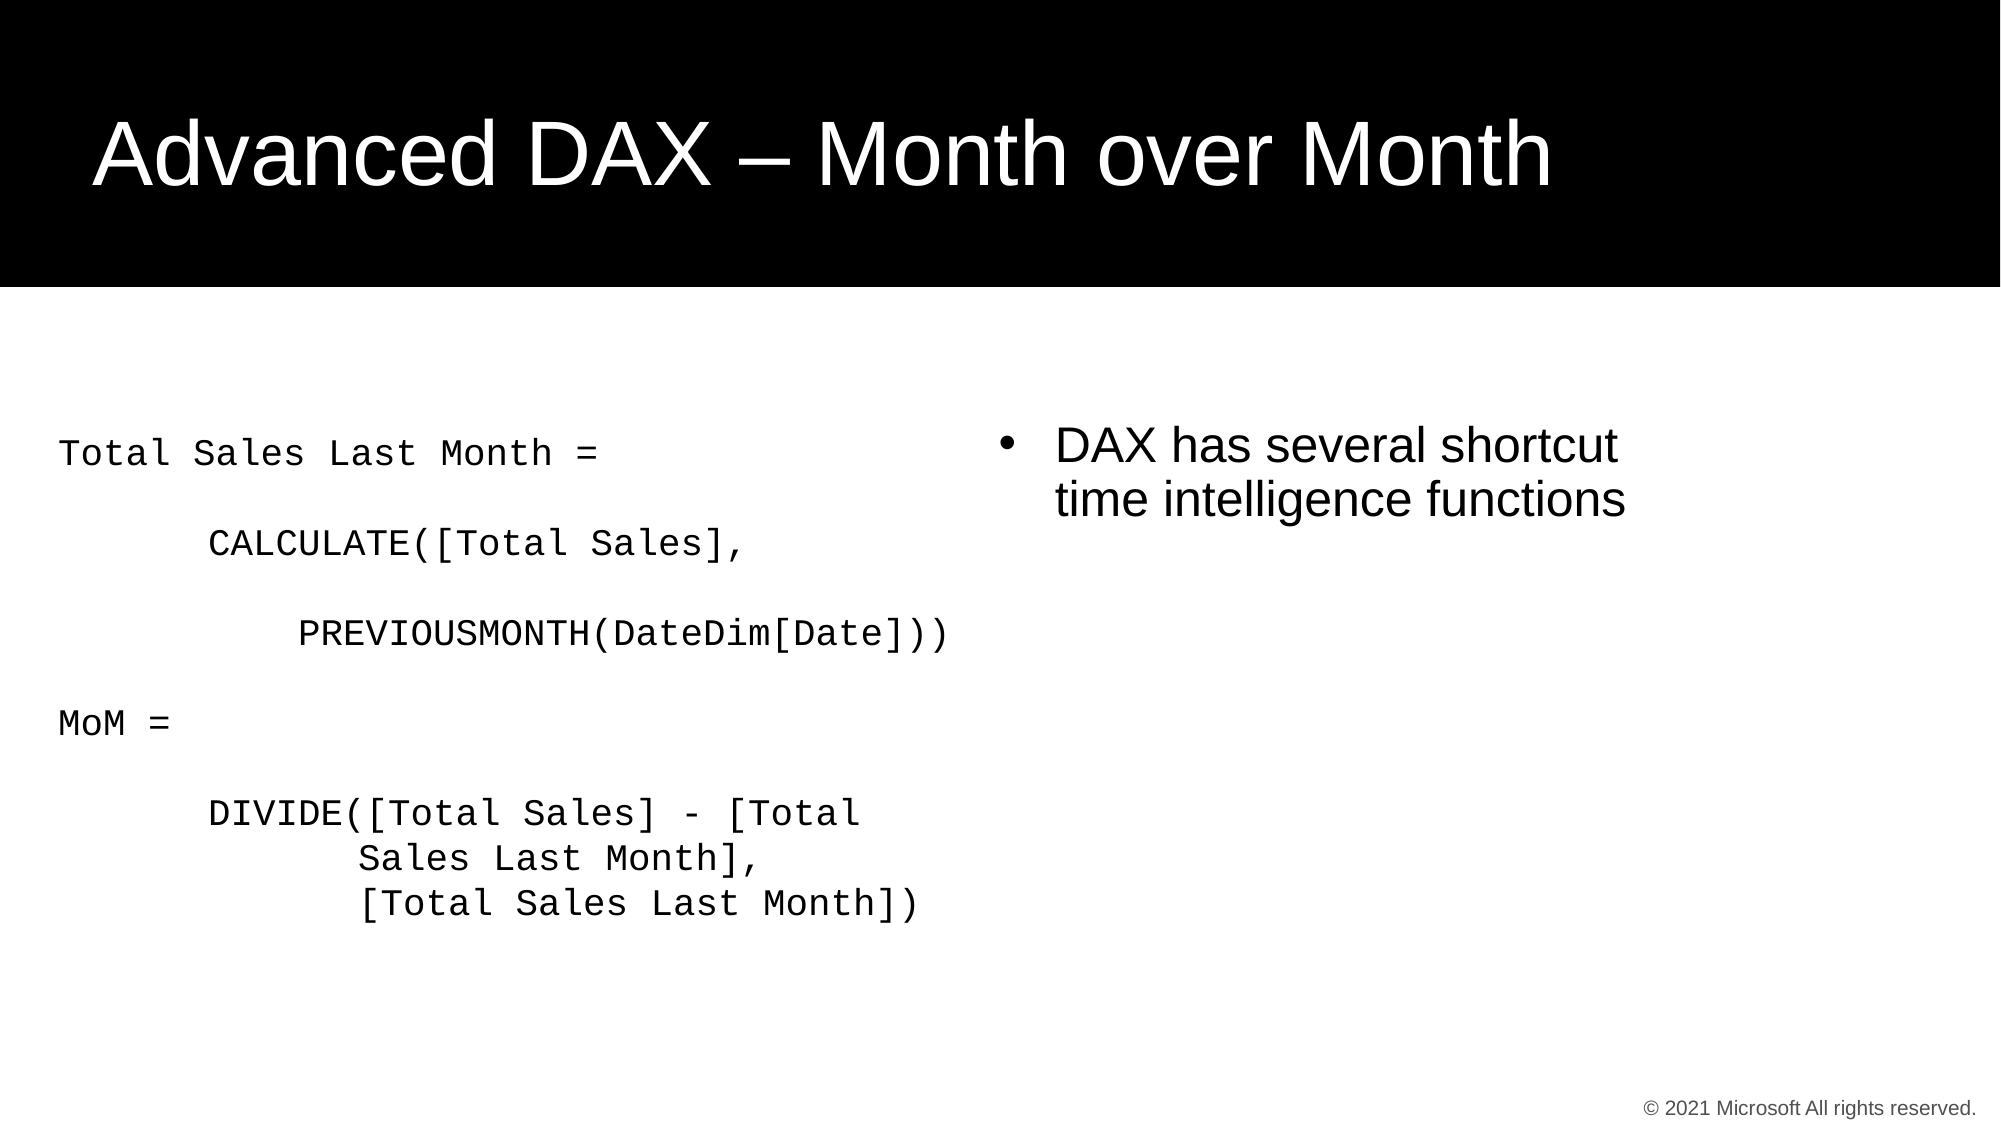

Advanced DAX – Month over Month

DAX has several shortcut
time intelligence functions
Total Sales Last Month =

	CALCULATE([Total Sales],

	    PREVIOUSMONTH(DateDim[Date]))

MoM =

	DIVIDE([Total Sales] - [Total 			Sales Last Month],
		[Total Sales Last Month])

© 2021 Microsoft All rights reserved.